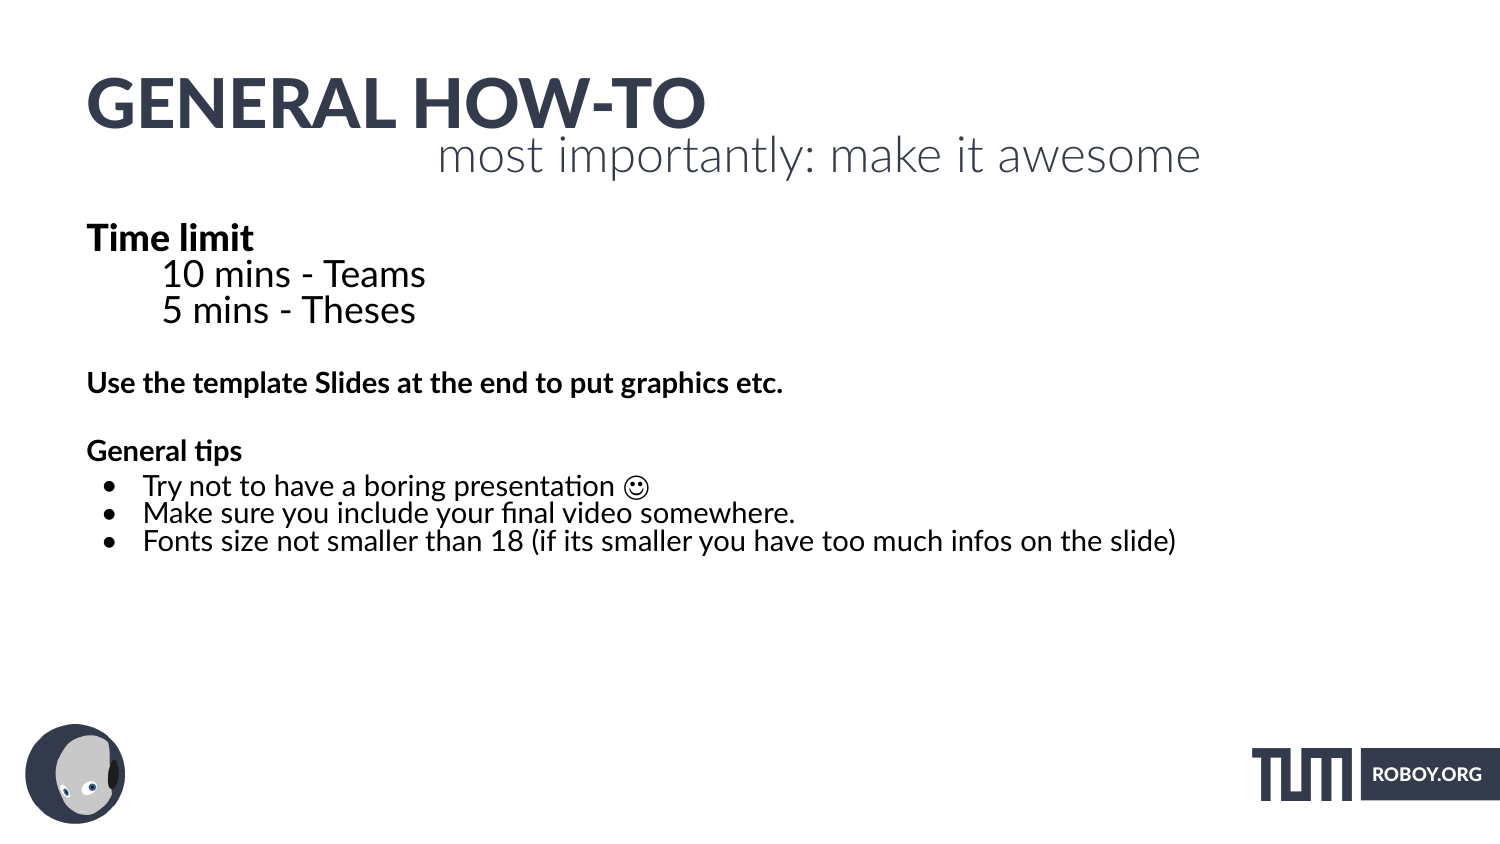

GENERAL HOW-TO
most importantly: make it awesome
Time limit
10 mins - Teams
5 mins - Theses

Use the template Slides at the end to put graphics etc.

General tips
Try not to have a boring presentation ☺
Make sure you include your final video somewhere.
Fonts size not smaller than 18 (if its smaller you have too much infos on the slide)